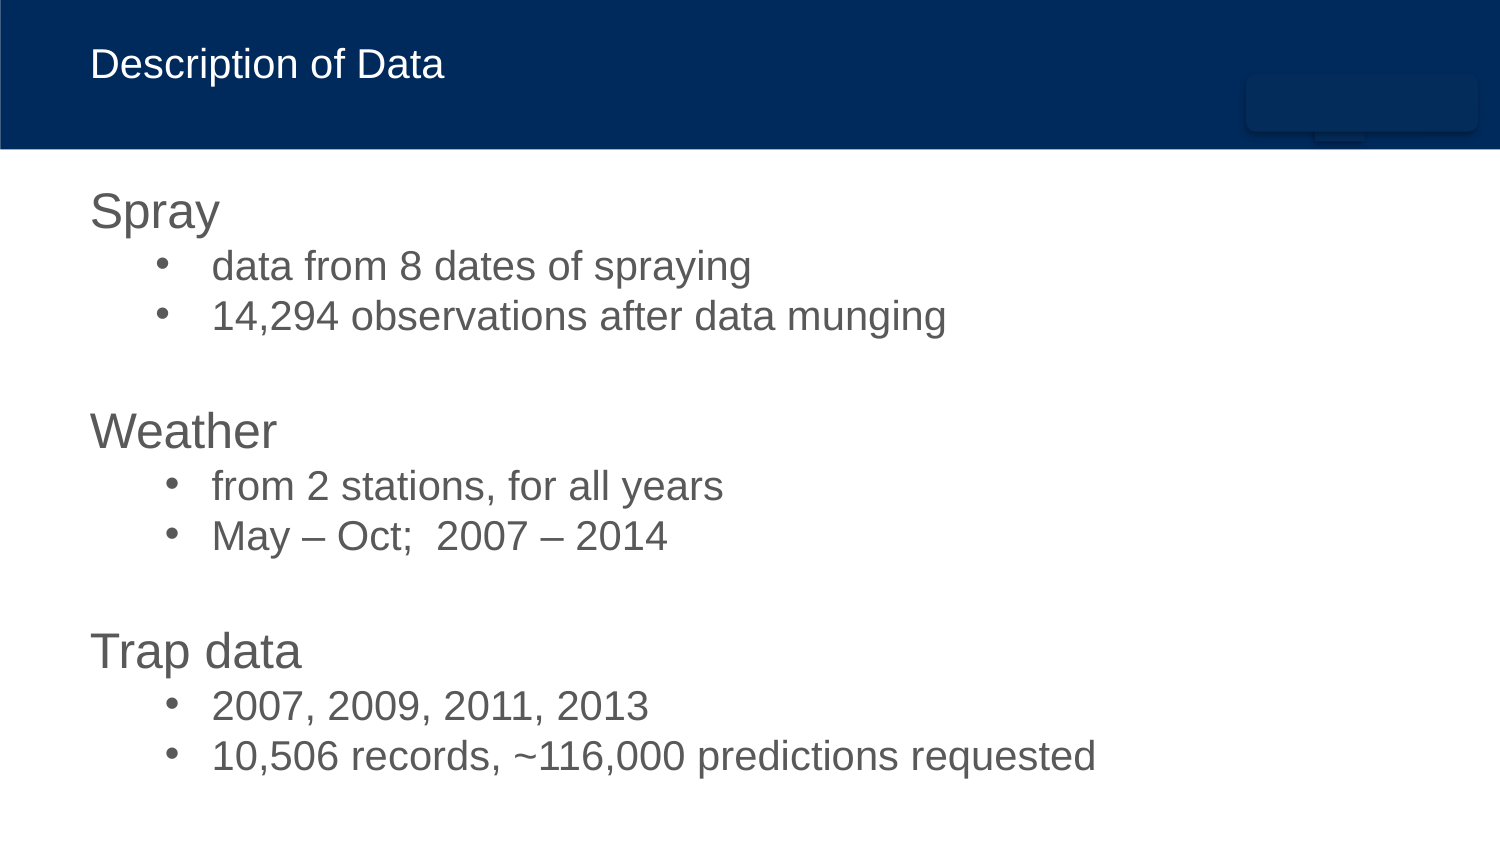

# Description of Data

Spray
data from 8 dates of spraying
14,294 observations after data munging

Weather
from 2 stations, for all years
May – Oct;  2007 – 2014

Trap data
2007, 2009, 2011, 2013
10,506 records, ~116,000 predictions requested